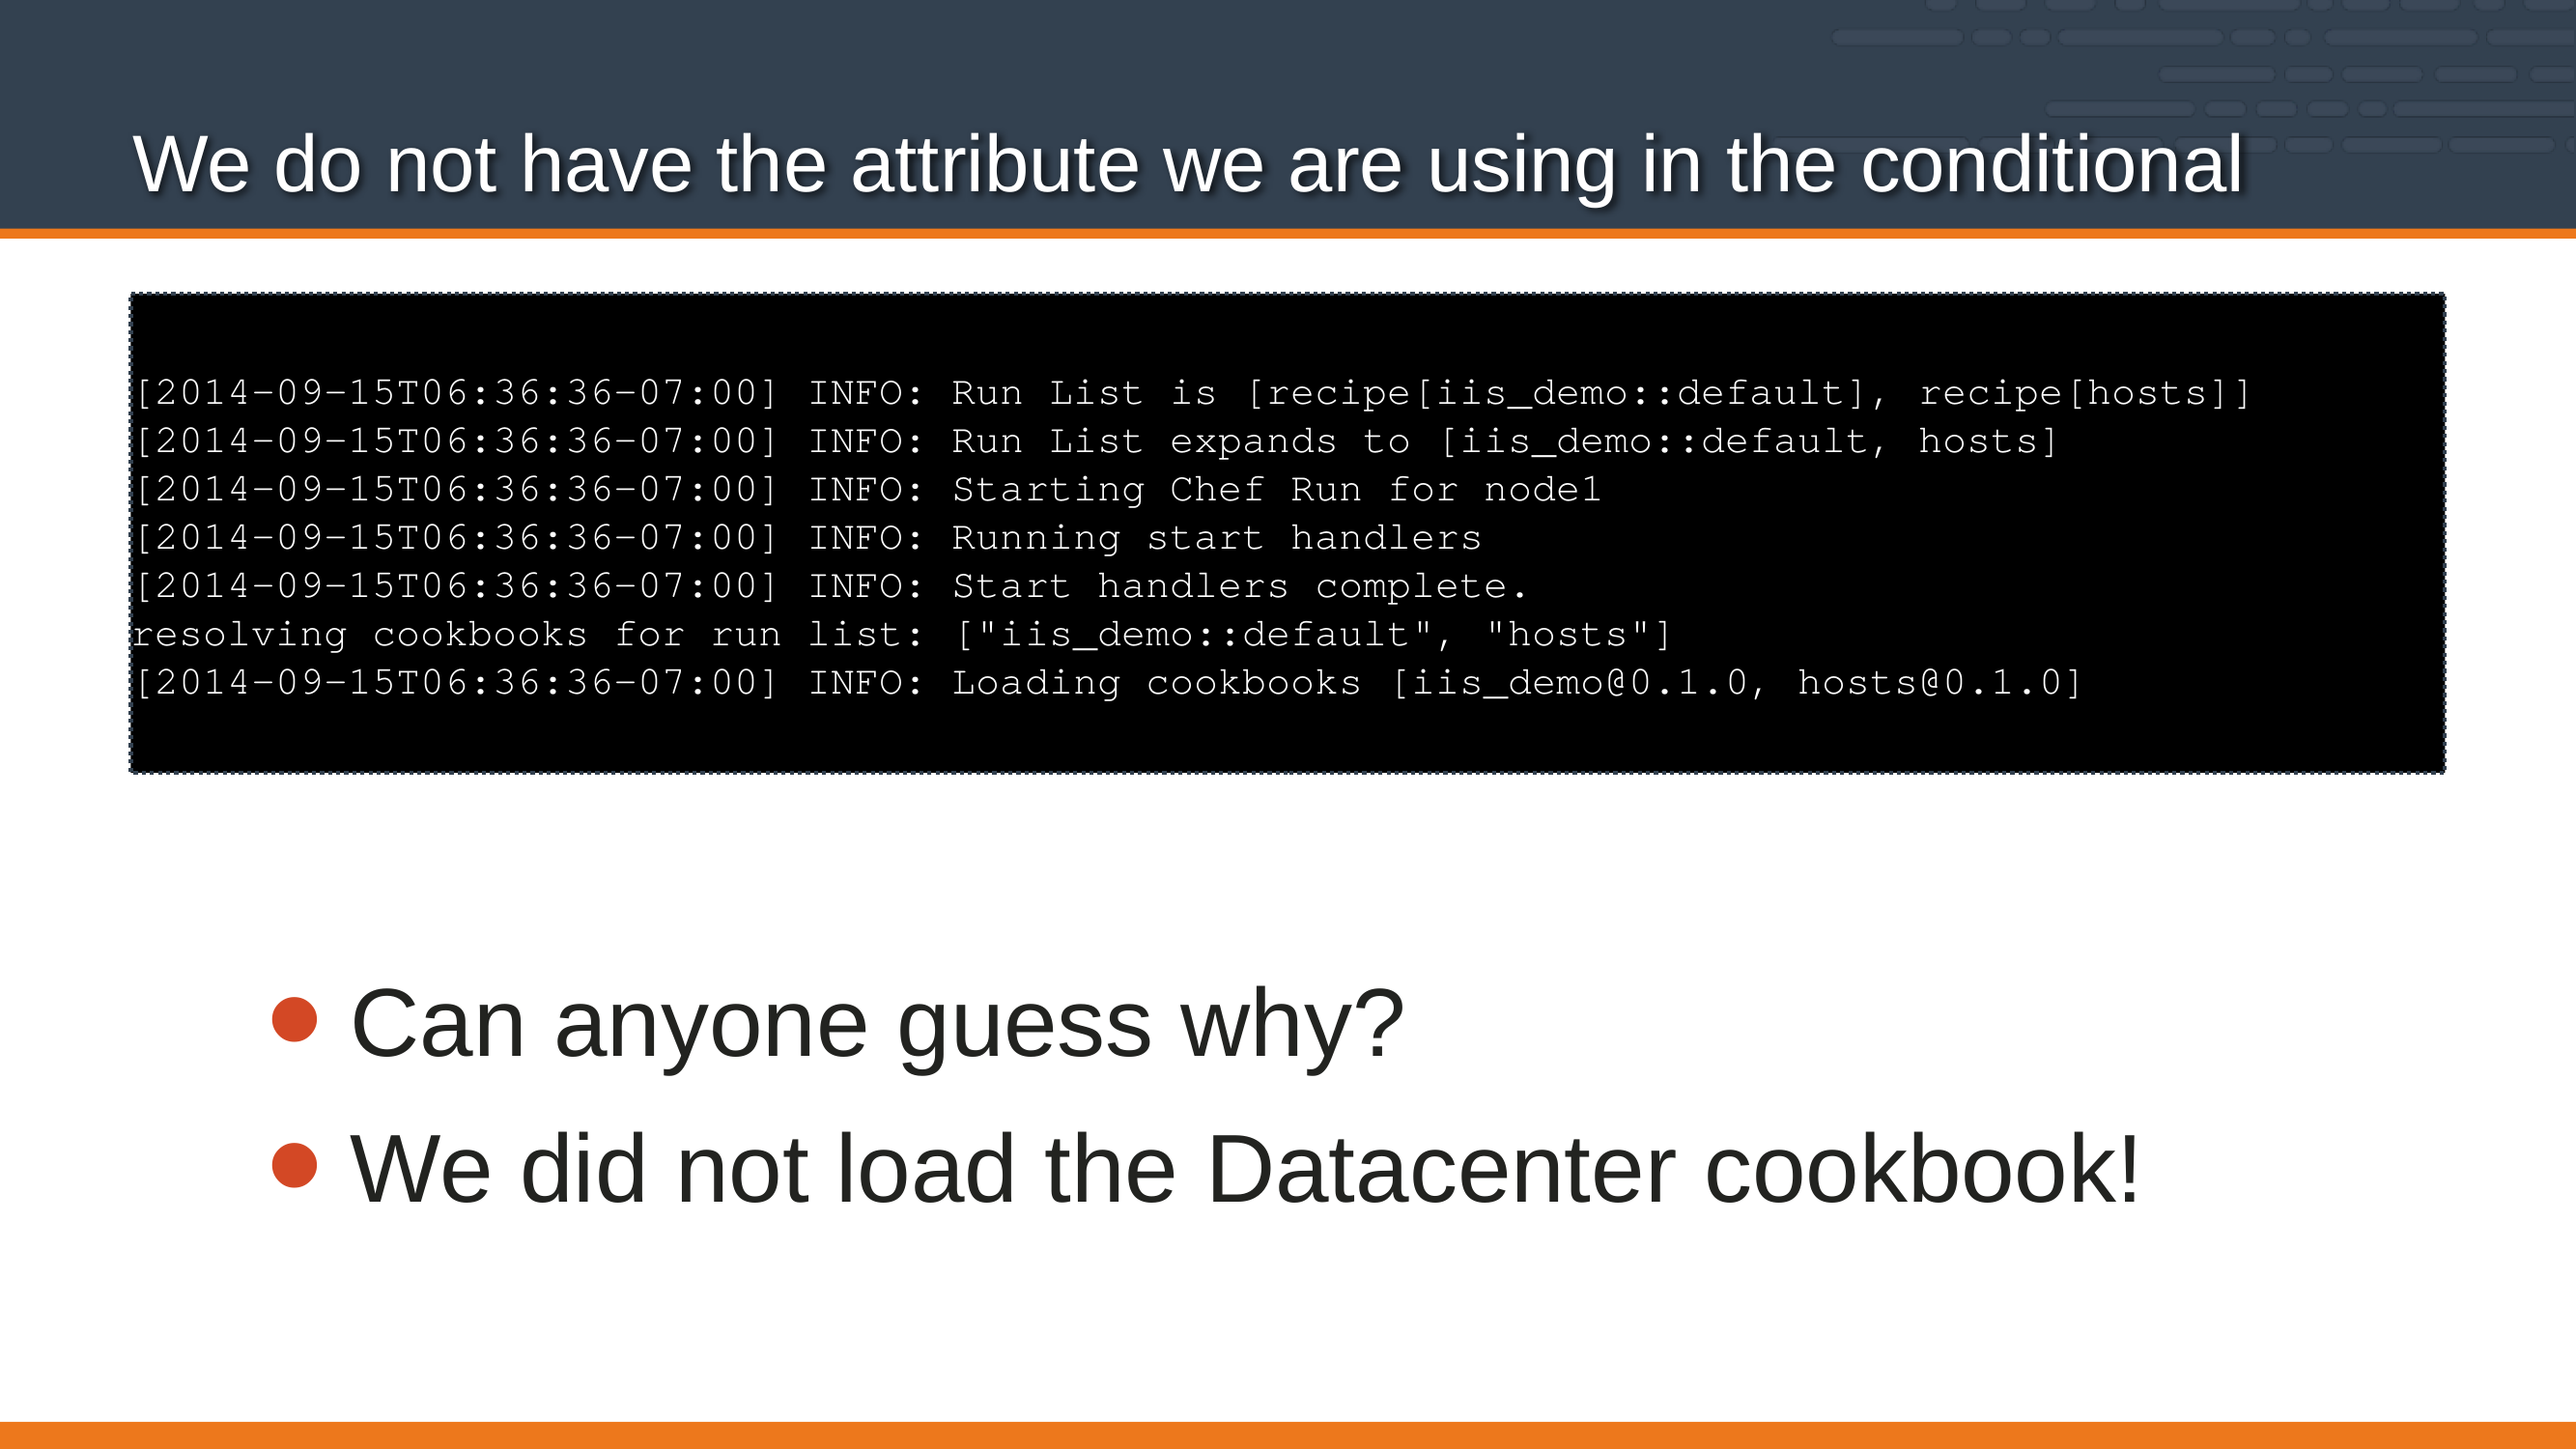

# We do not have the attribute we are using in the conditional
[2014-09-15T06:36:36-07:00] INFO: Run List is [recipe[iis_demo::default], recipe[hosts]]
[2014-09-15T06:36:36-07:00] INFO: Run List expands to [iis_demo::default, hosts]
[2014-09-15T06:36:36-07:00] INFO: Starting Chef Run for node1
[2014-09-15T06:36:36-07:00] INFO: Running start handlers
[2014-09-15T06:36:36-07:00] INFO: Start handlers complete.
resolving cookbooks for run list: ["iis_demo::default", "hosts"]
[2014-09-15T06:36:36-07:00] INFO: Loading cookbooks [iis_demo@0.1.0, hosts@0.1.0]
Can anyone guess why?
We did not load the Datacenter cookbook!